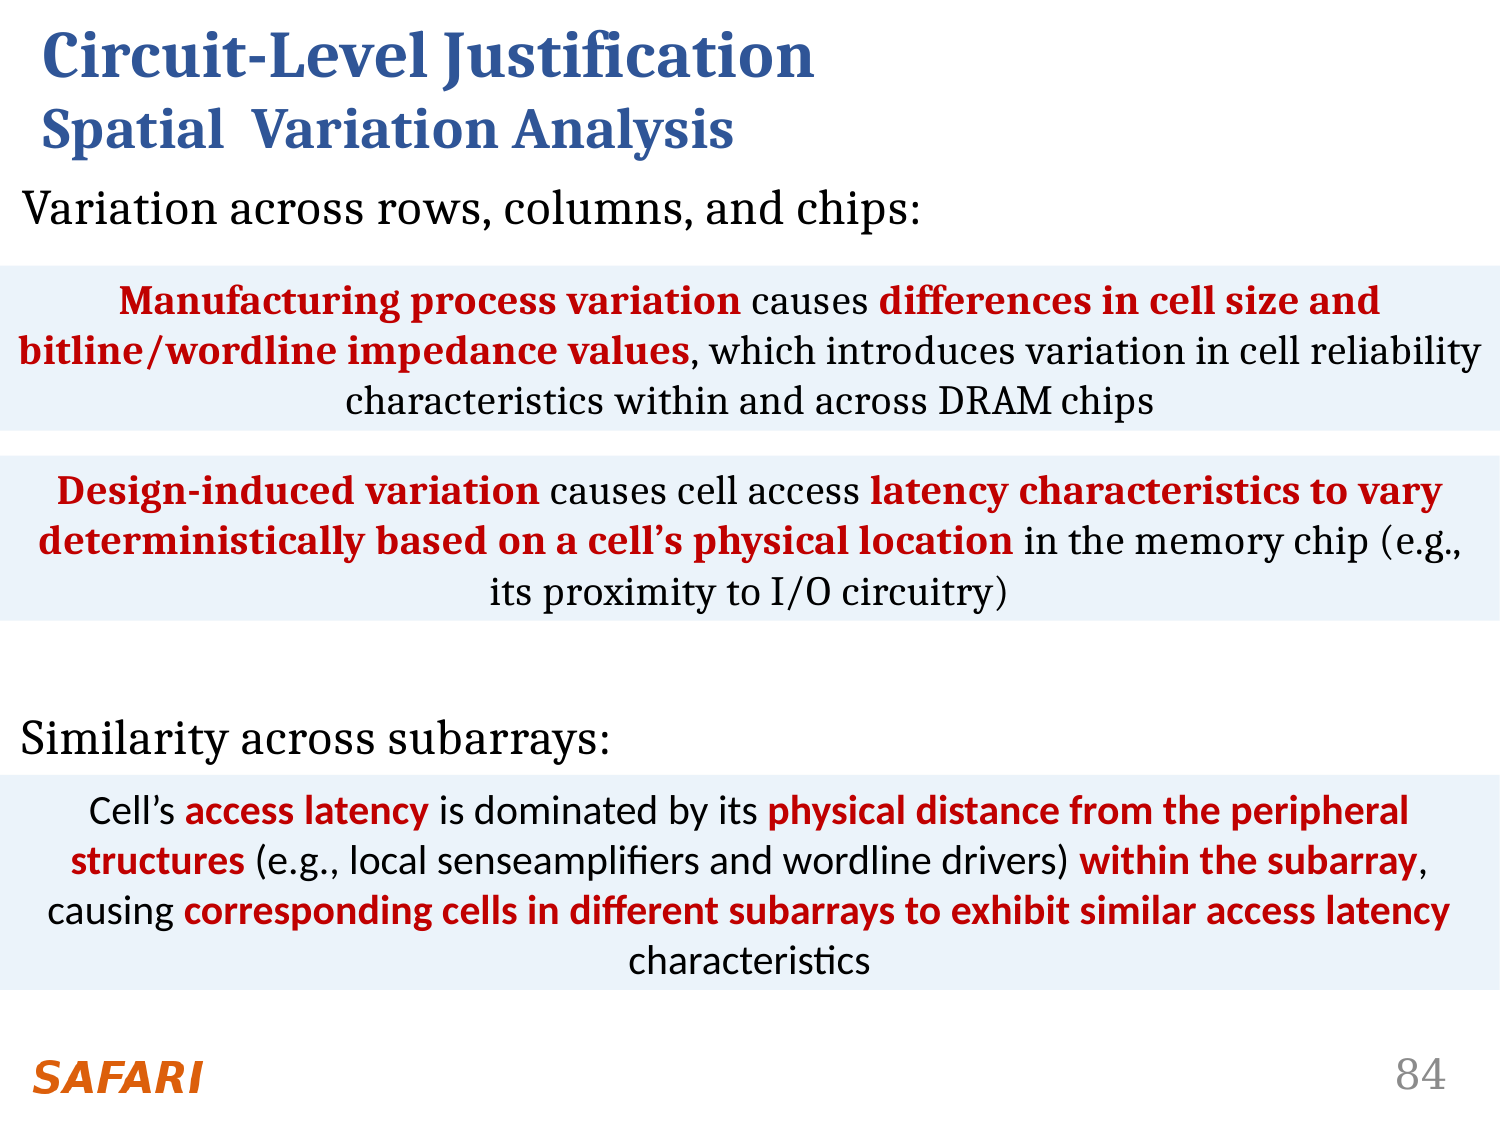

# Circuit-Level Justification Spatial  Variation Analysis
Variation across rows, columns, and chips:
Manufacturing process variation causes differences in cell size and bitline/wordline impedance values, which introduces variation in cell reliability characteristics within and across DRAM chips
Design-induced variation causes cell access latency characteristics to vary deterministically based on a cell’s physical location in the memory chip (e.g., its proximity to I/O circuitry)
Similarity across subarrays:
Cell’s access latency is dominated by its physical distance from the peripheral structures (e.g., local senseamplifiers and wordline drivers) within the subarray, causing corresponding cells in different subarrays to exhibit similar access latency characteristics